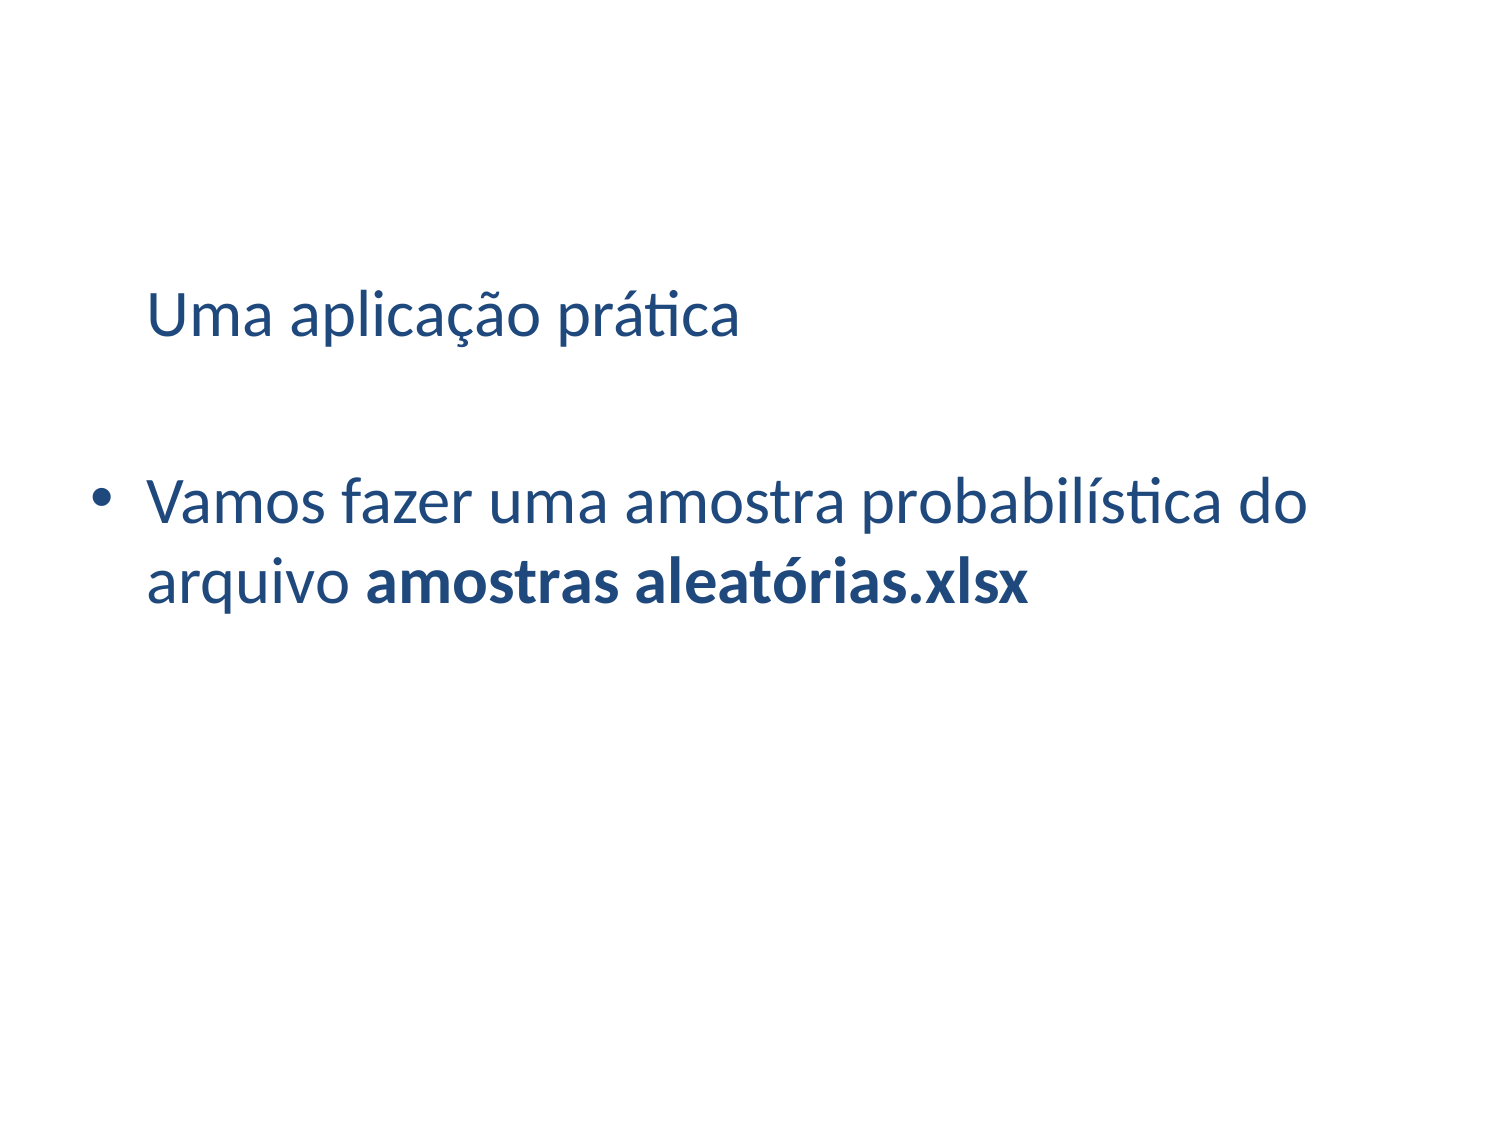

Uma aplicação prática

Vamos fazer uma amostra probabilística do arquivo amostras aleatórias.xlsx